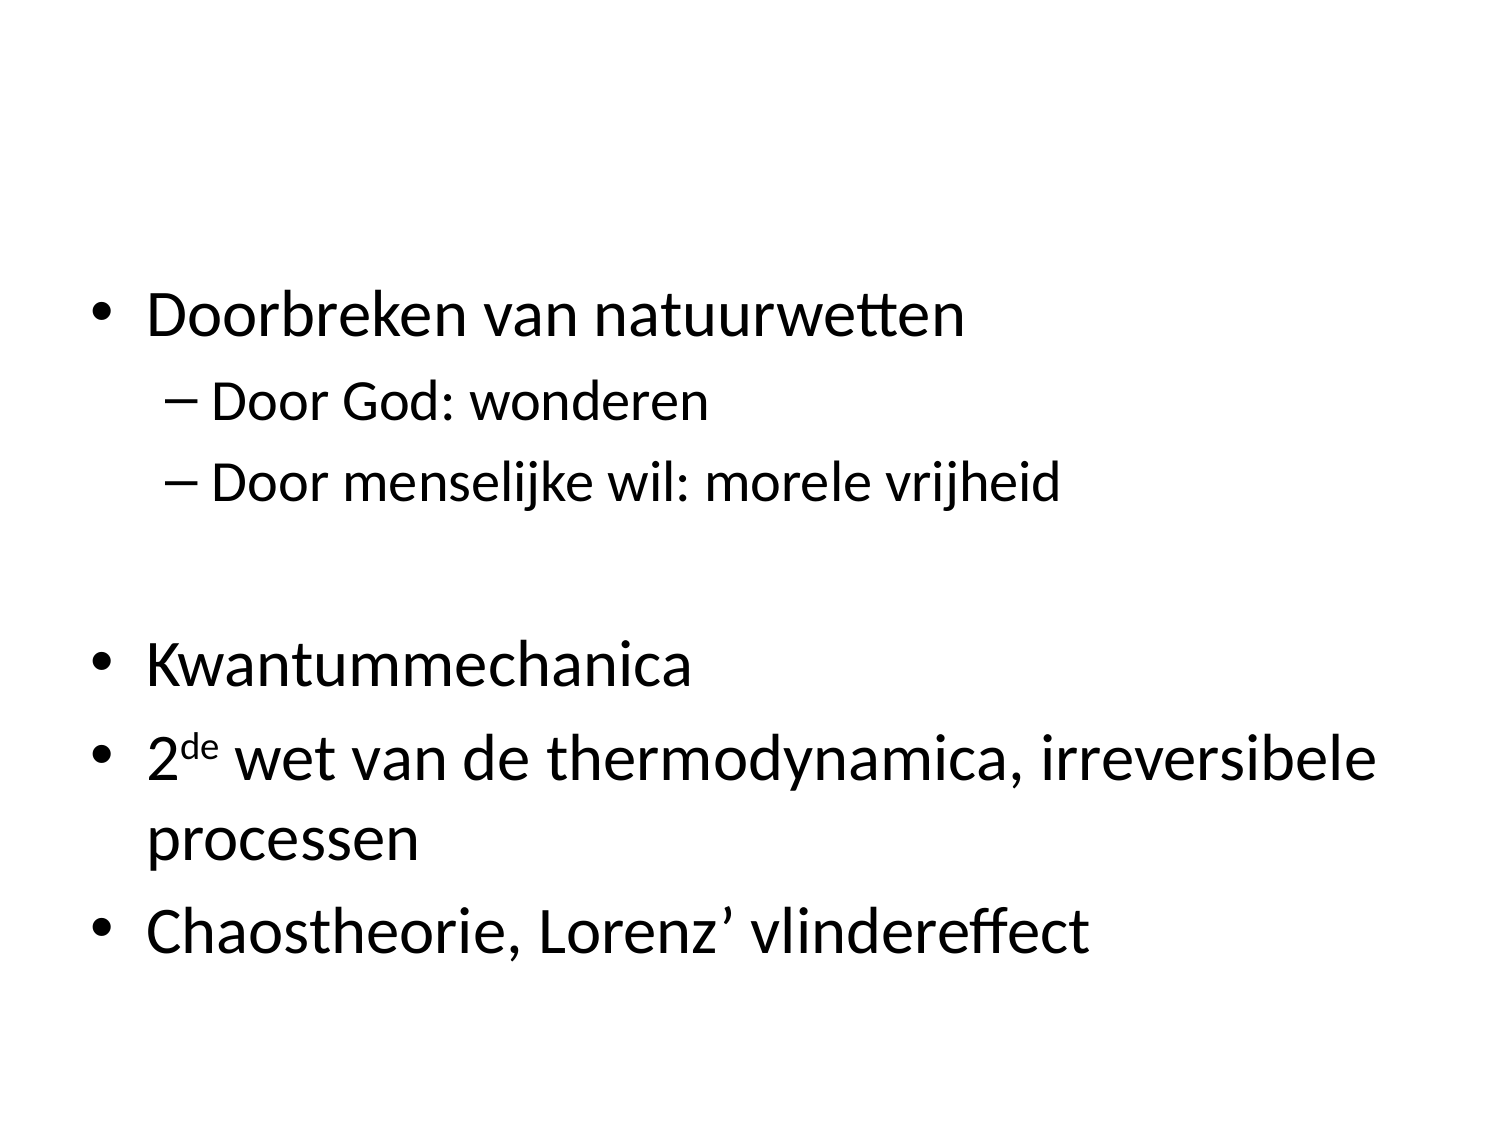

#
Doorbreken van natuurwetten
Door God: wonderen
Door menselijke wil: morele vrijheid

Kwantummechanica
2de wet van de thermodynamica, irreversibele processen
Chaostheorie, Lorenz’ vlindereffect